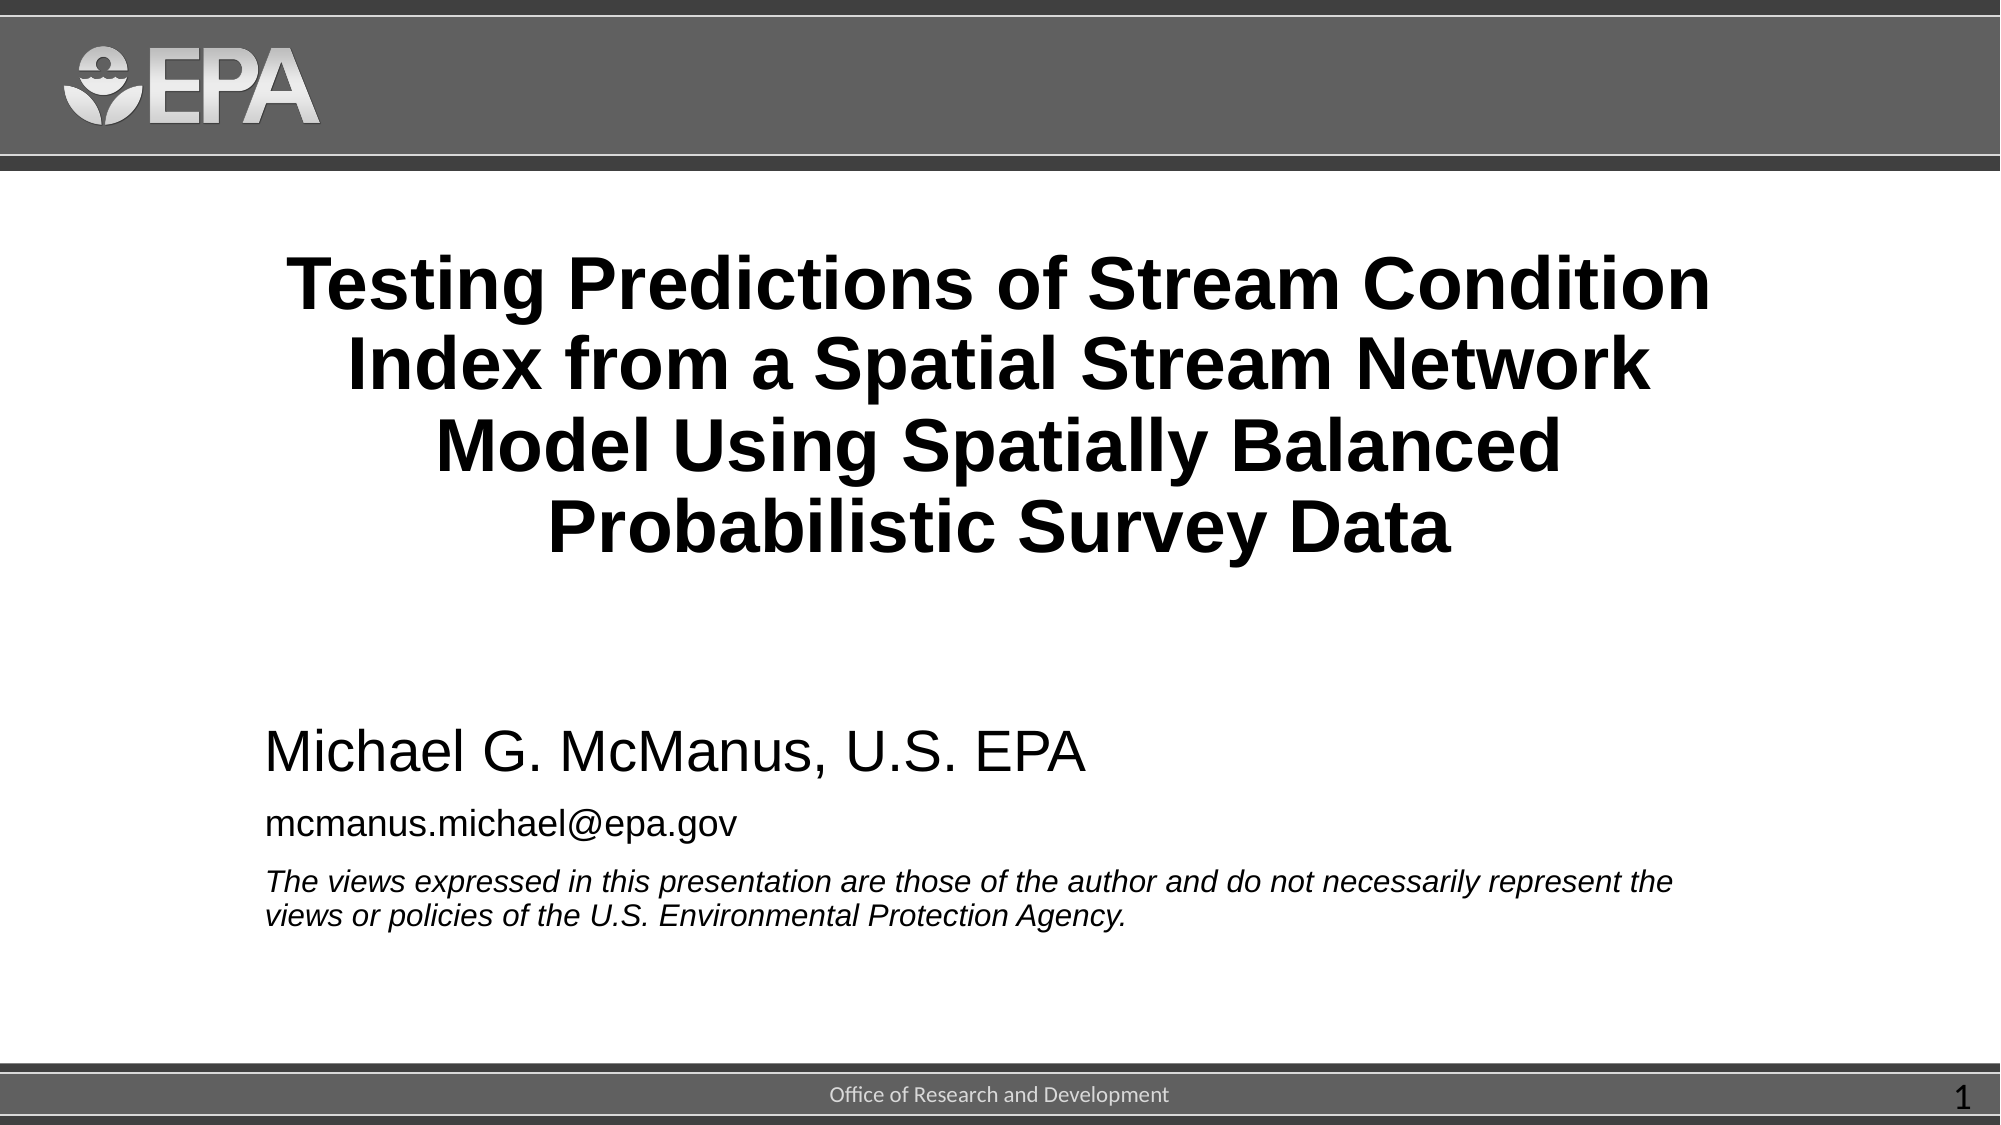

# Testing Predictions of Stream Condition Index from a Spatial Stream Network Model Using Spatially Balanced Probabilistic Survey Data
Michael G. McManus, U.S. EPA
mcmanus.michael@epa.gov
The views expressed in this presentation are those of the author and do not necessarily represent the views or policies of the U.S. Environmental Protection Agency.

1